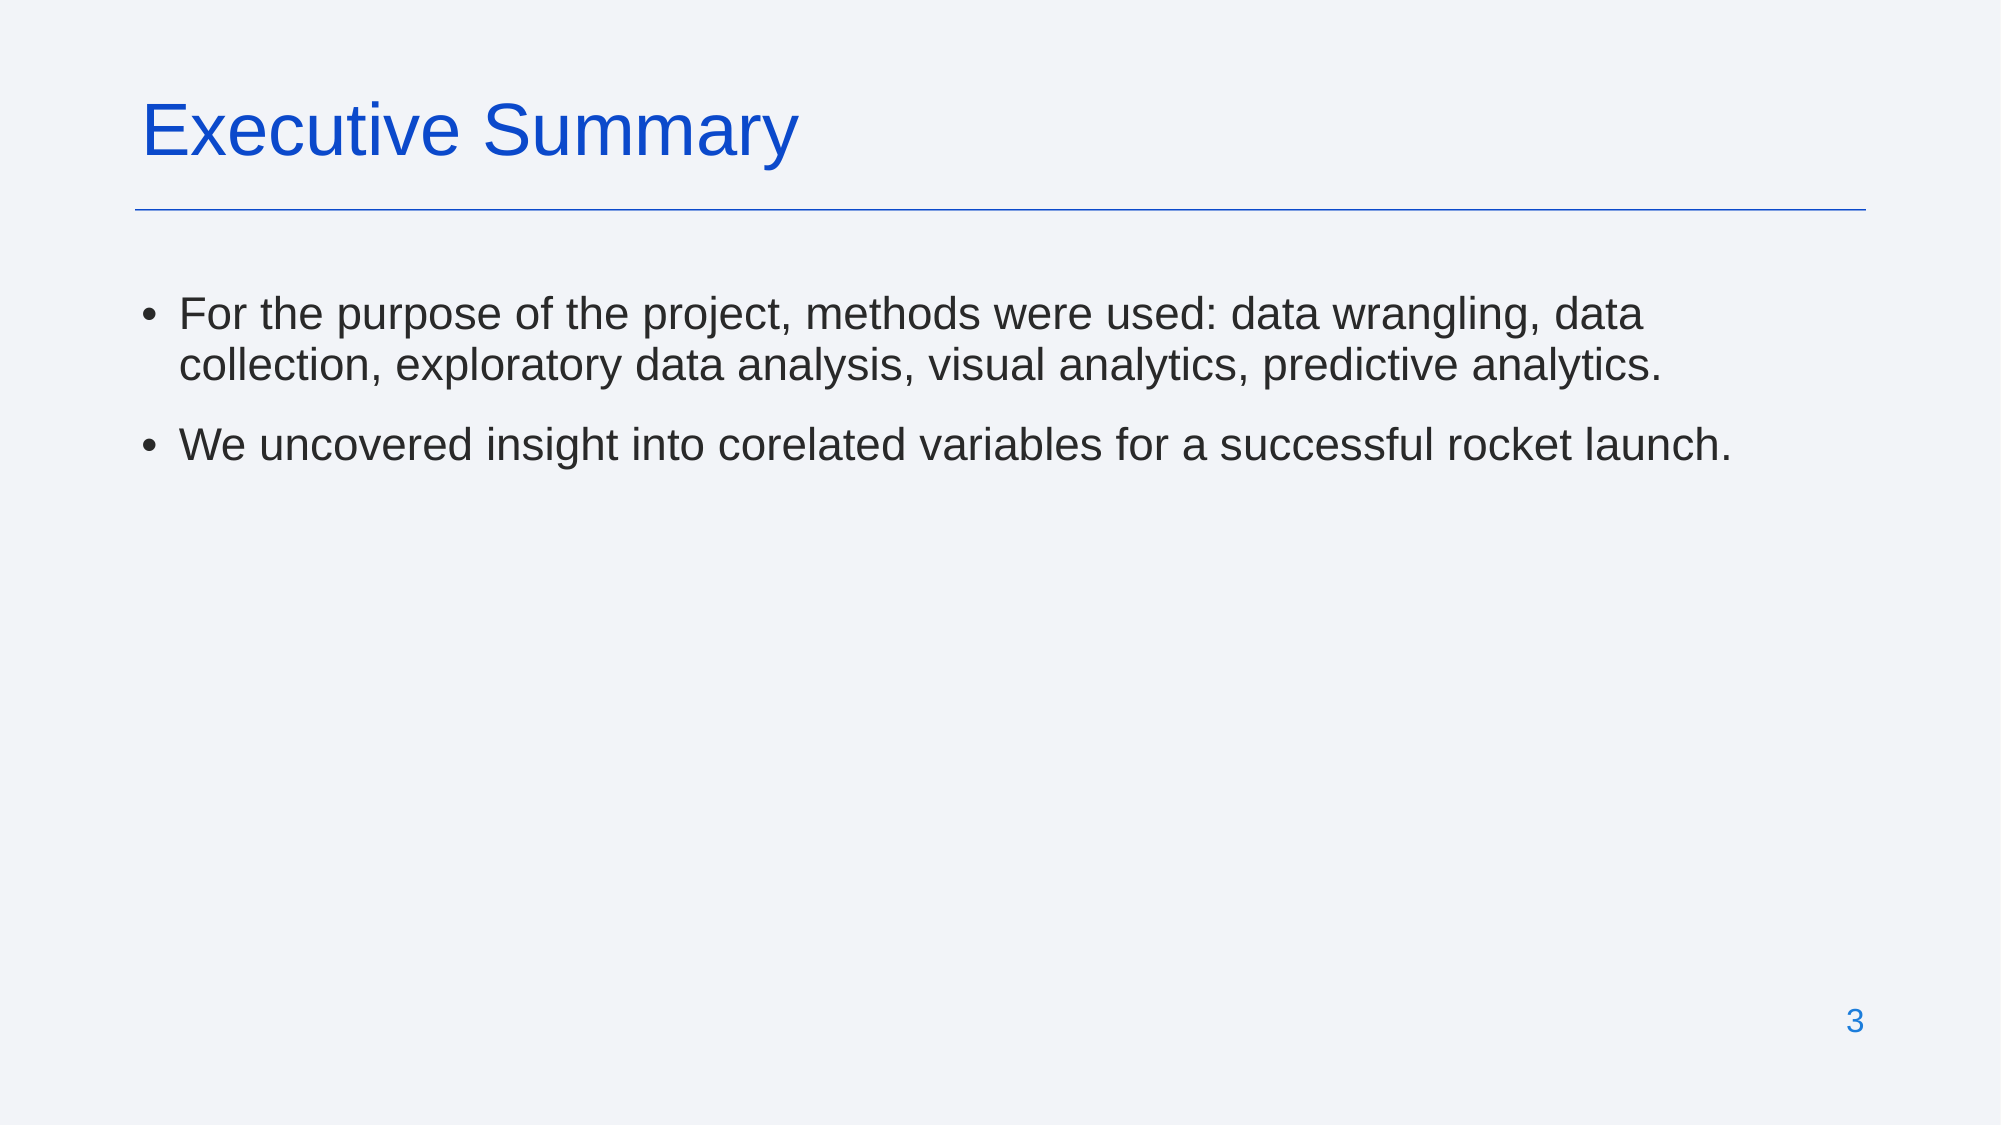

Executive Summary
For the purpose of the project, methods were used: data wrangling, data collection, exploratory data analysis, visual analytics, predictive analytics.
We uncovered insight into corelated variables for a successful rocket launch.
3